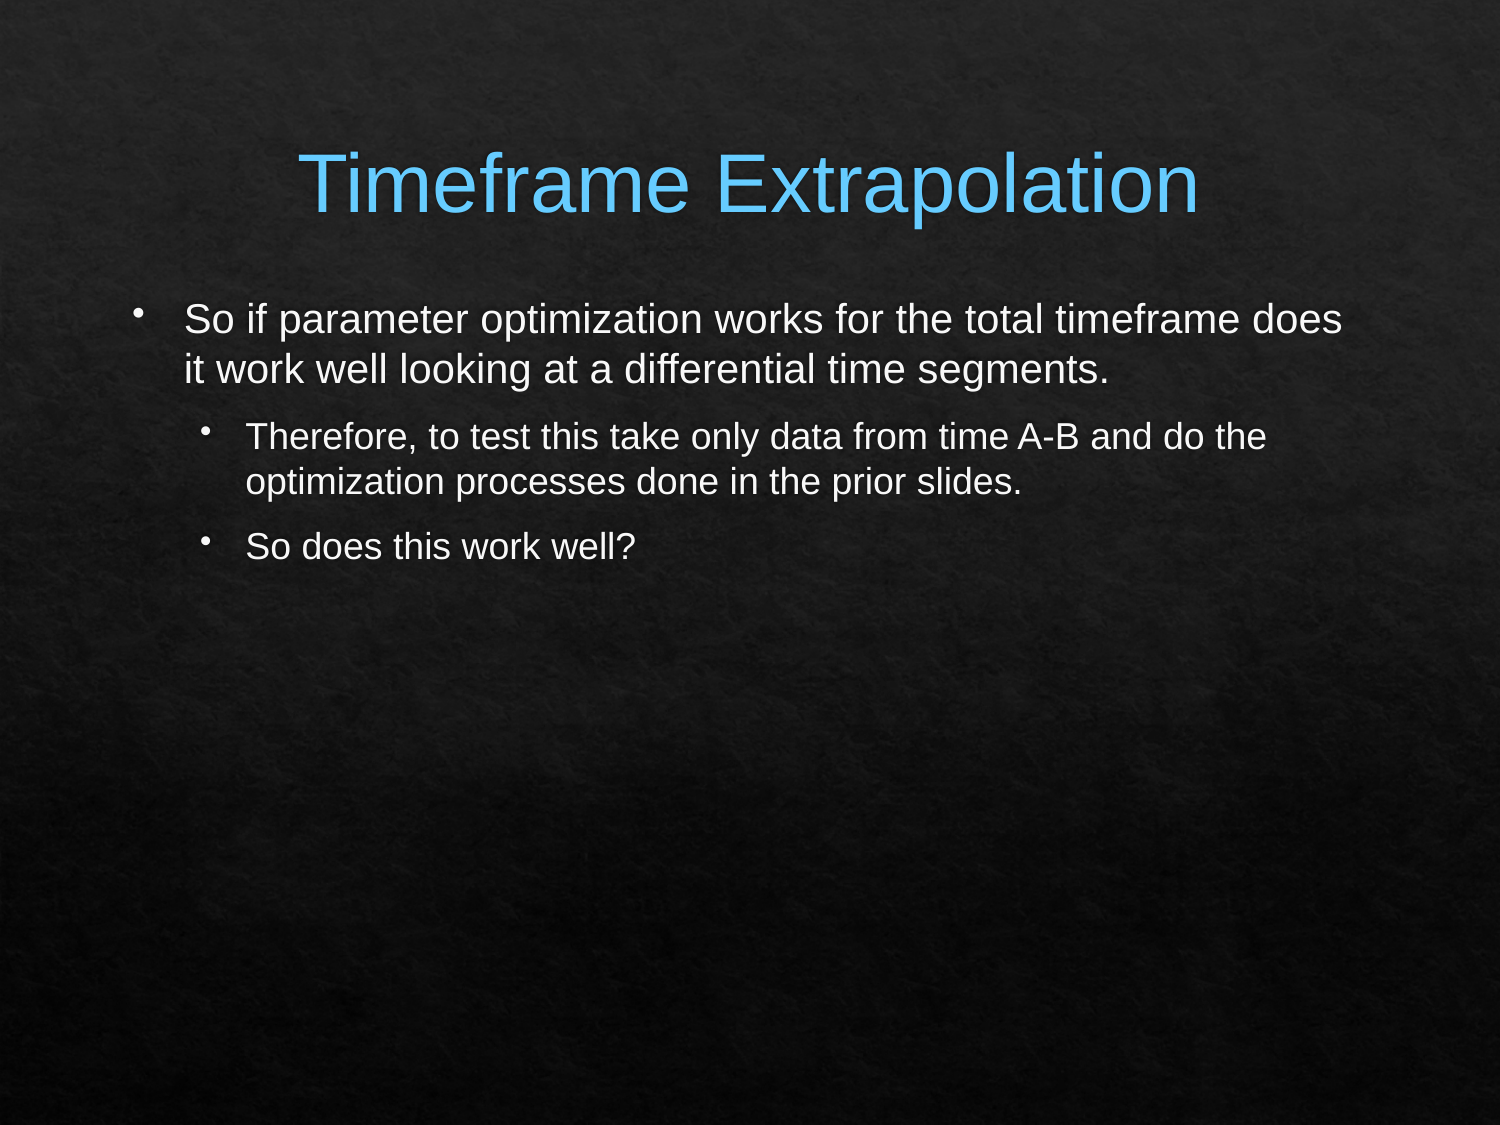

# Timeframe Extrapolation
So if parameter optimization works for the total timeframe does it work well looking at a differential time segments.
Therefore, to test this take only data from time A-B and do the optimization processes done in the prior slides.
So does this work well?